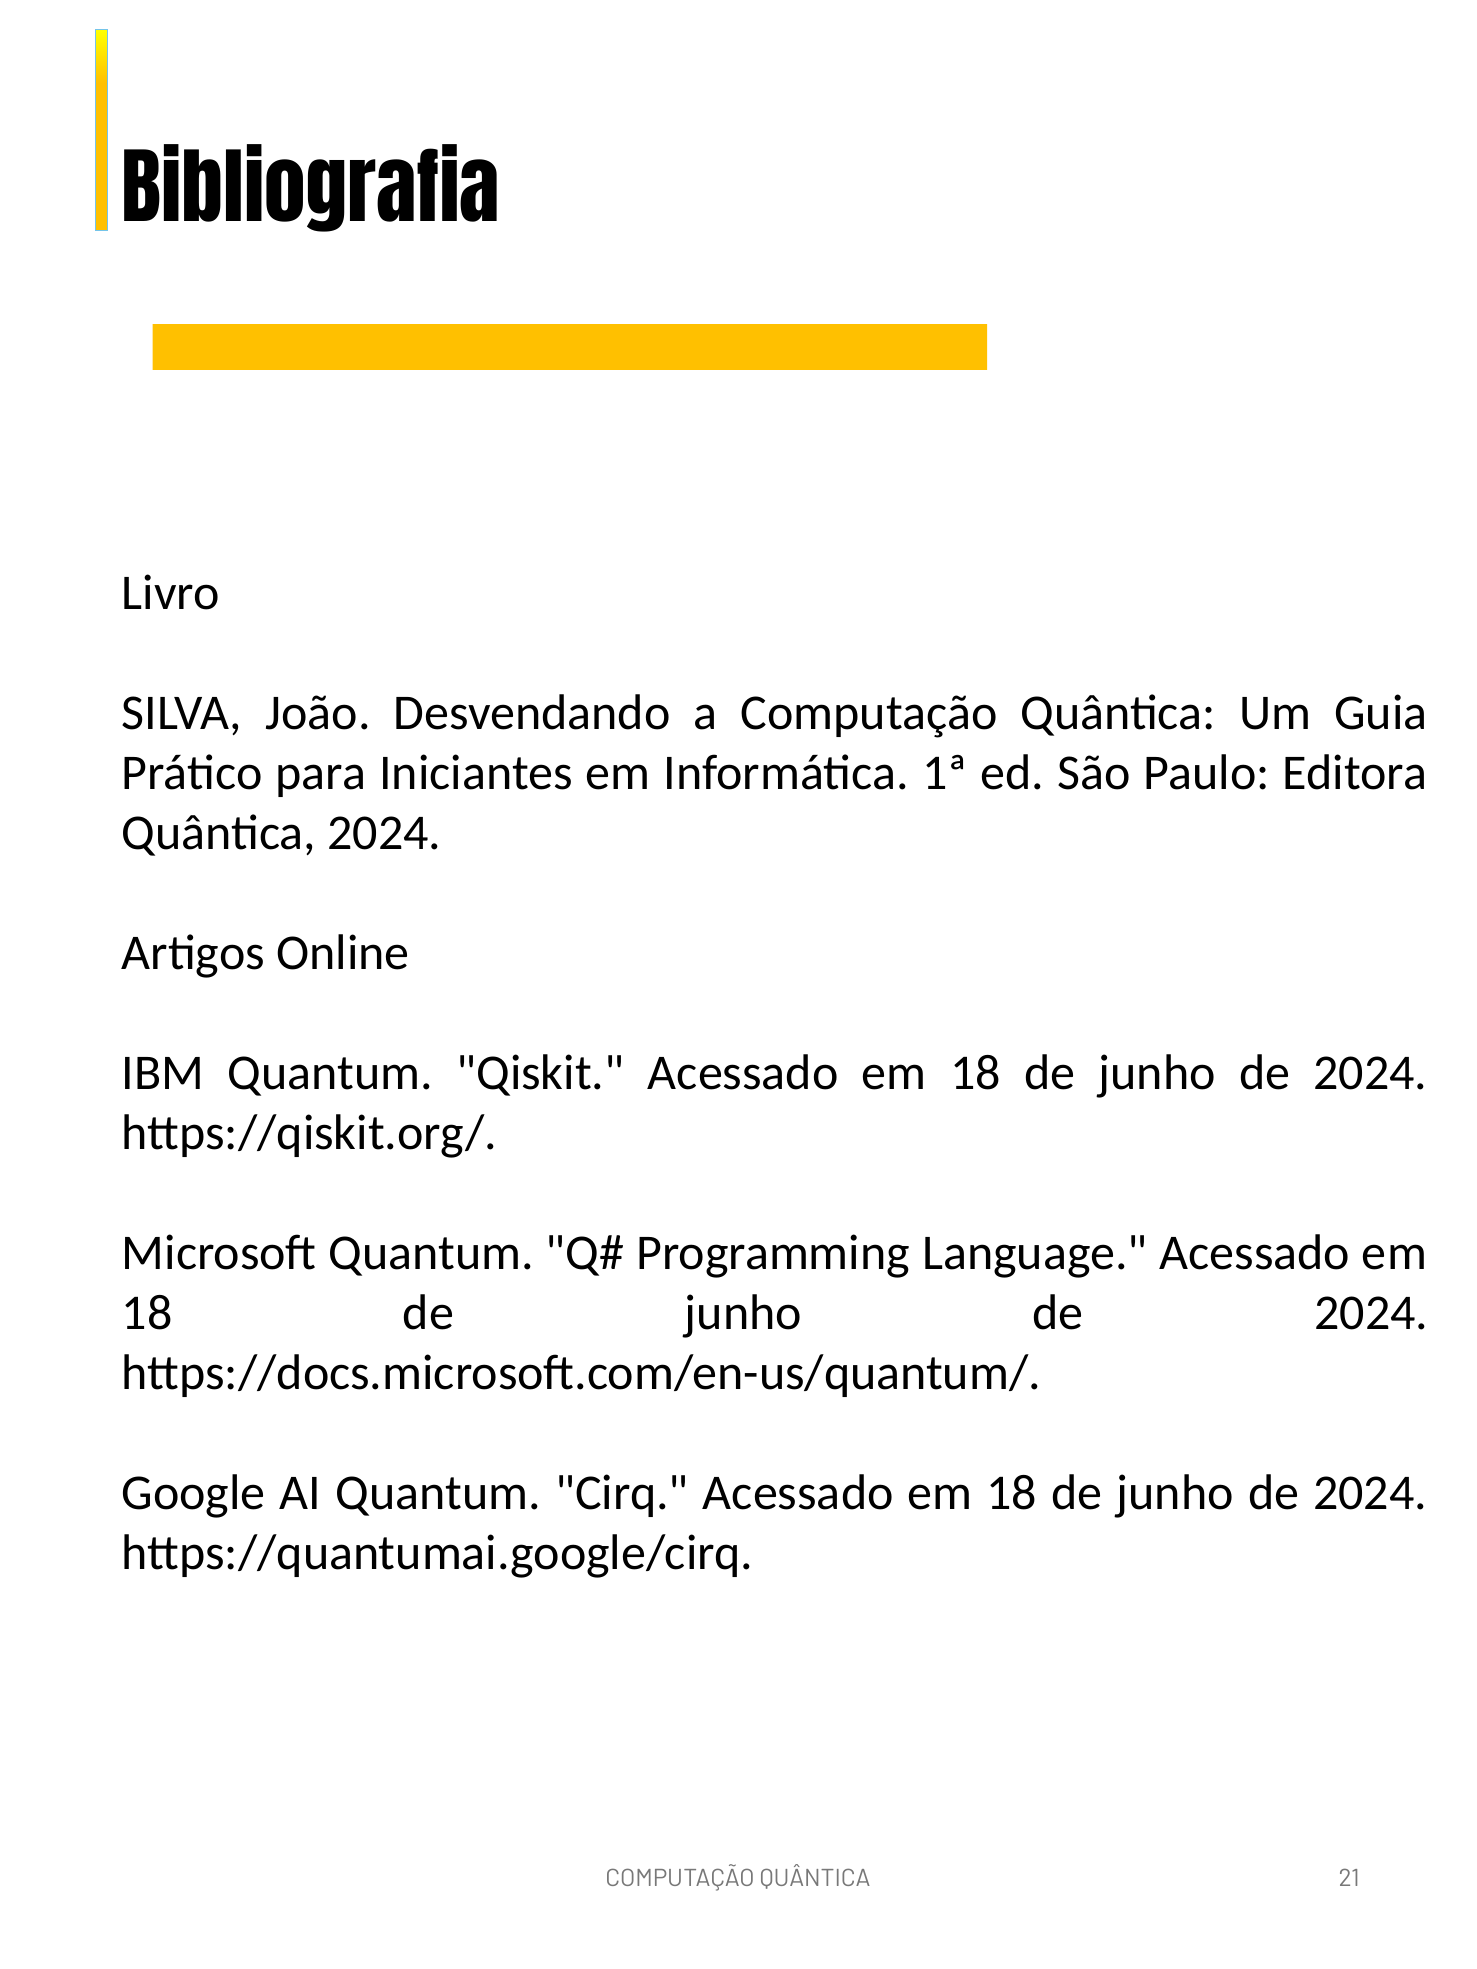

Bibliografia

Livro

SILVA, João. Desvendando a Computação Quântica: Um Guia Prático para Iniciantes em Informática. 1ª ed. São Paulo: Editora Quântica, 2024.

Artigos Online

IBM Quantum. "Qiskit." Acessado em 18 de junho de 2024. https://qiskit.org/.

Microsoft Quantum. "Q# Programming Language." Acessado em 18 de junho de 2024. https://docs.microsoft.com/en-us/quantum/.

Google AI Quantum. "Cirq." Acessado em 18 de junho de 2024. https://quantumai.google/cirq.
COMPUTAÇÃO QUÂNTICA
21